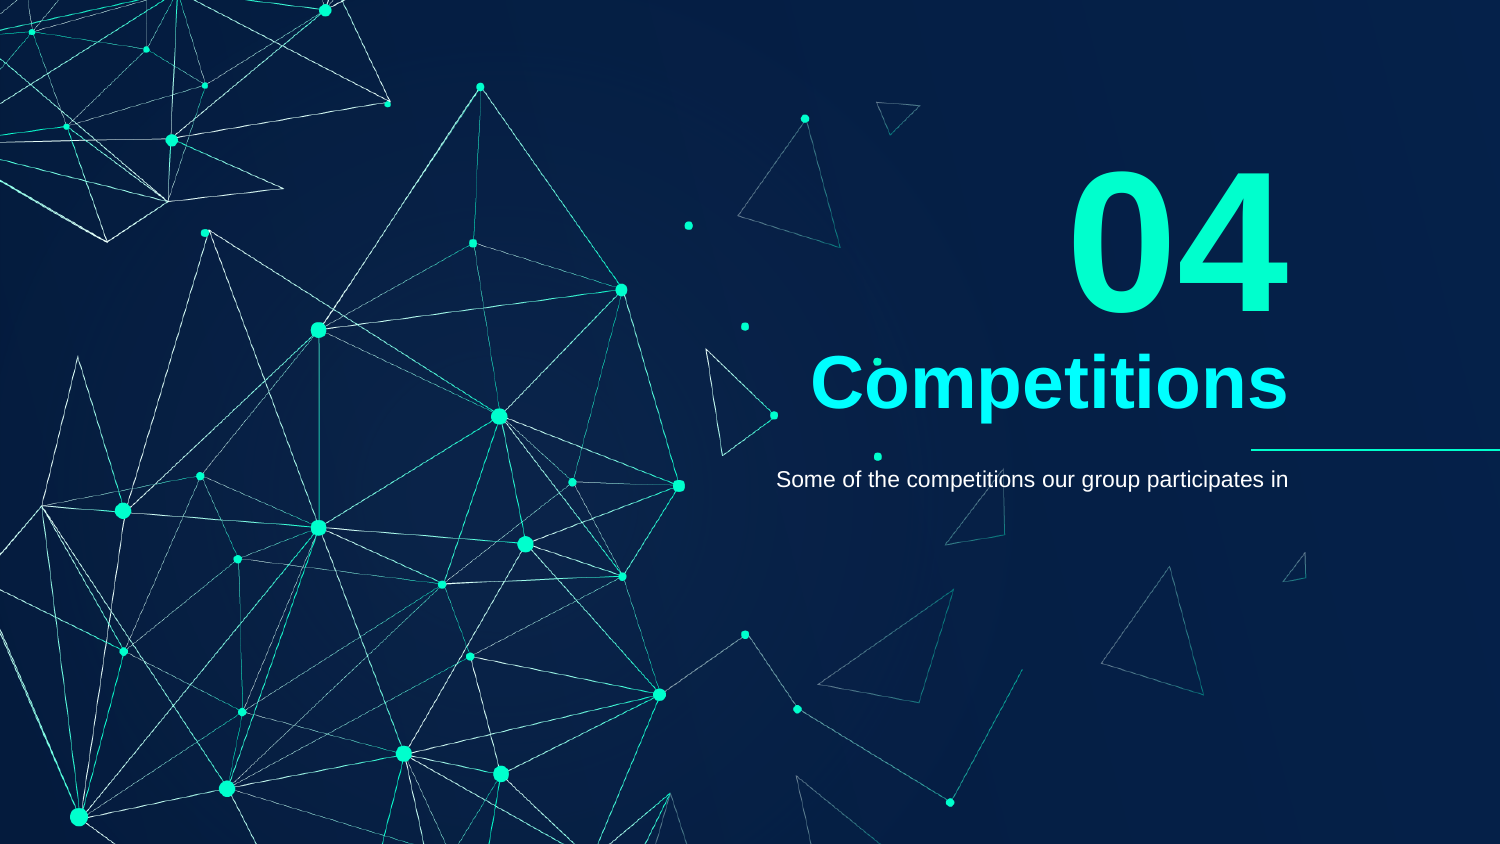

04
# Competitions
Some of the competitions our group participates in